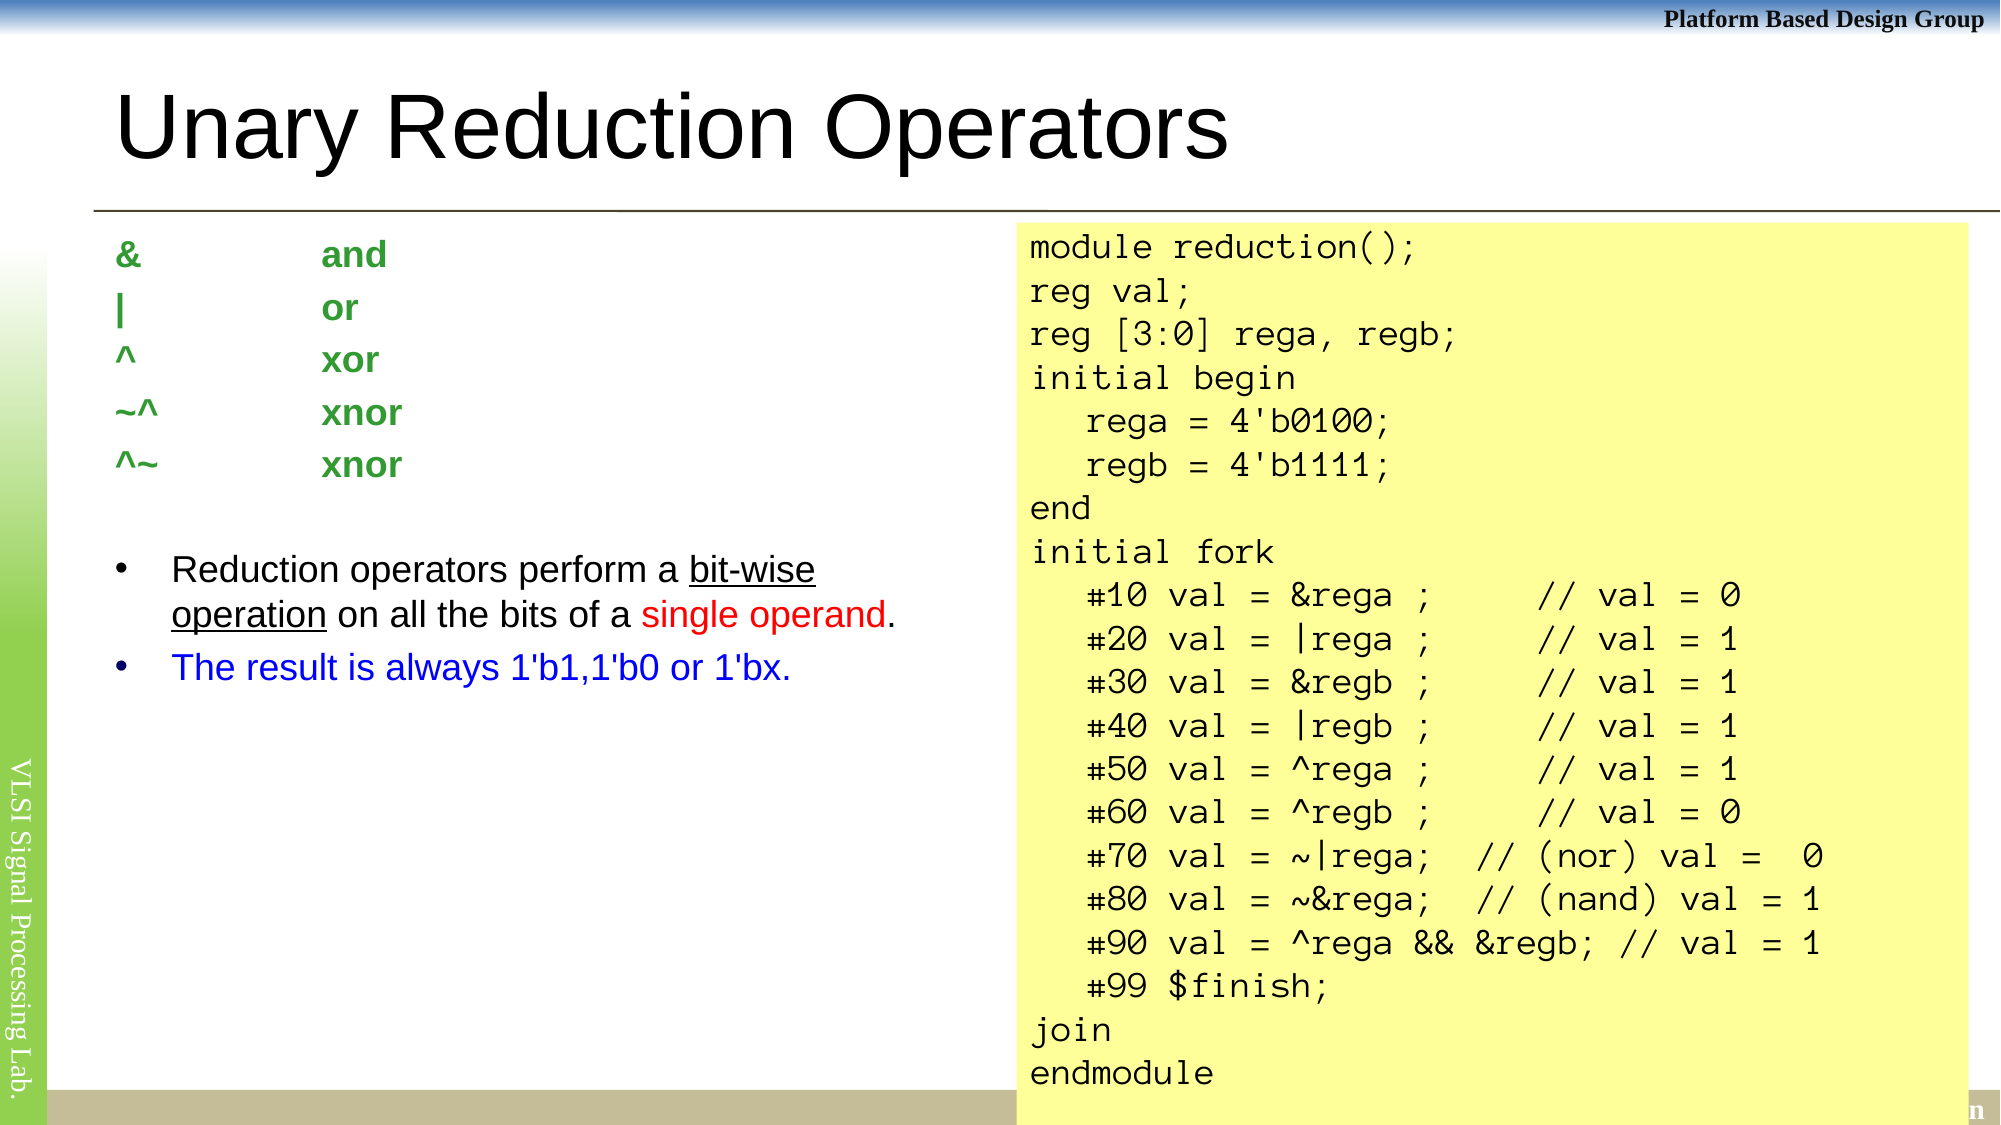

# Unary Reduction Operators
& 		and
| 		or
^ 		xor
~^ 		xnor
^~		xnor

Reduction operators perform a bit-wise operation on all the bits of a single operand.
The result is always 1'b1,1'b0 or 1'bx.
module reduction();
reg val;
reg [3:0] rega, regb;
initial begin
	rega = 4'b0100;
	regb = 4'b1111;
end
initial fork
	#10 val = &rega ; 	// val = 0
	#20 val = |rega ; 	// val = 1
	#30 val = &regb ;	// val = 1
	#40 val = |regb ; 	// val = 1
	#50 val = ^rega ; 	// val = 1
	#60 val = ^regb ; 	// val = 0
	#70 val = ~|rega;  // (nor) val =  0
	#80 val = ~&rega;  // (nand) val = 1
	#90 val = ^rega && &regb; // val = 1
	#99 $finish;
join
endmodule
110